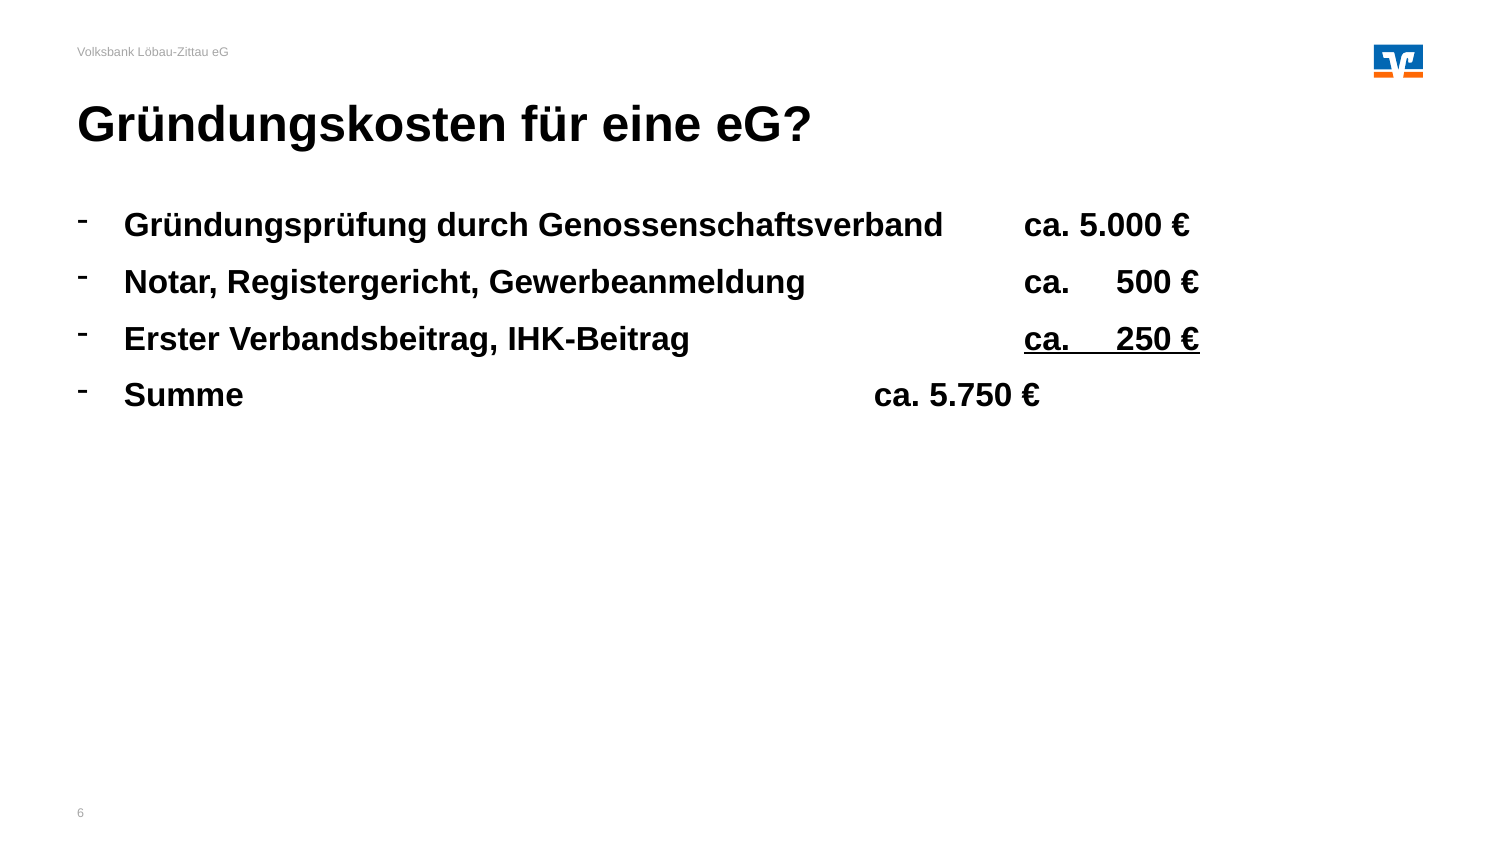

Volksbank Löbau-Zittau eG
# Gründungskosten für eine eG?
Gründungsprüfung durch Genossenschaftsverband	ca. 5.000 €
Notar, Registergericht, Gewerbeanmeldung		ca.     500 €
Erster Verbandsbeitrag, IHK-Beitrag			ca.     250 €
Summe					ca. 5.750 €

6
14.04.2025